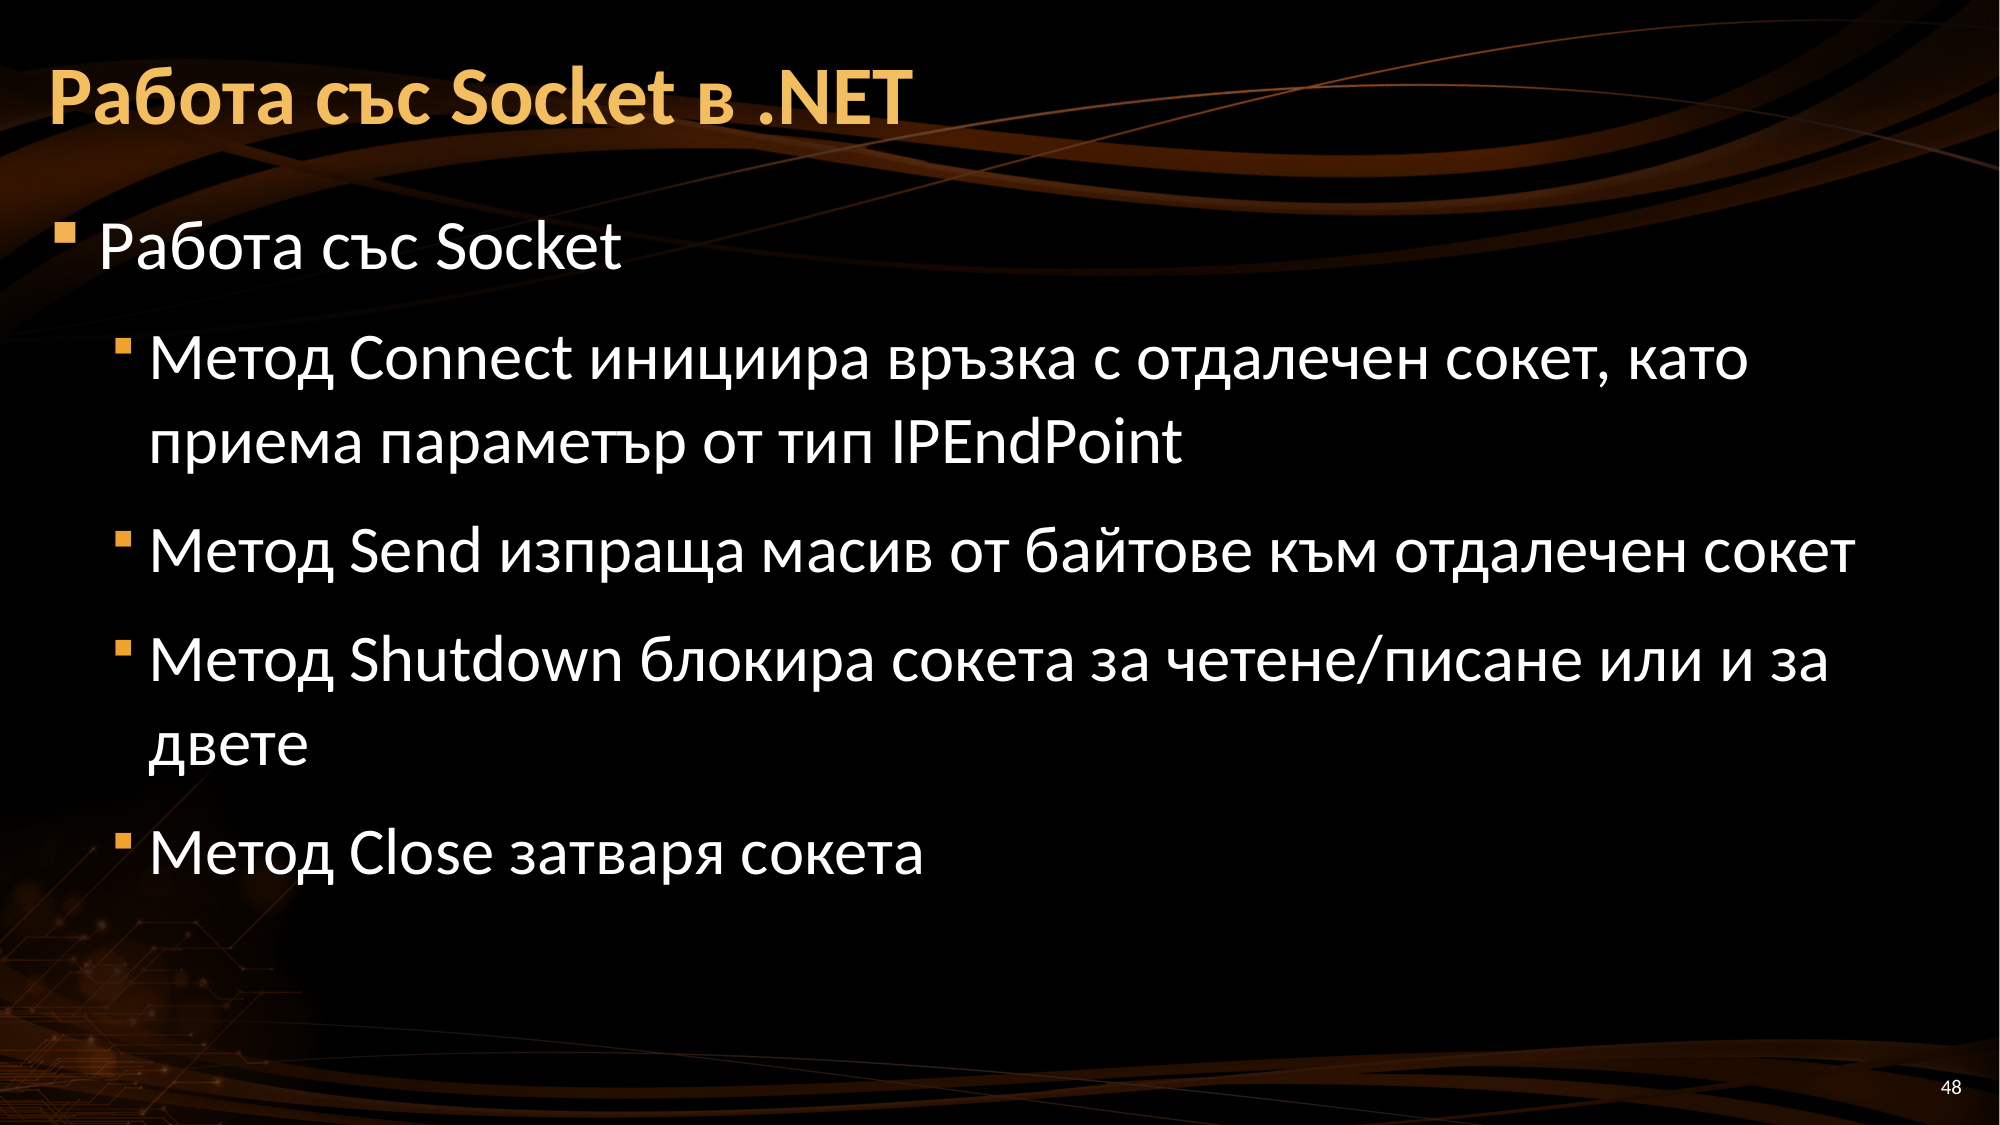

# Работа със Socket в .NET
Работа със Socket
Метод Connect инициира връзка с отдалечен сокет, като приема параметър от тип IPEndPoint
Метод Send изпраща масив от байтове към отдалечен сокет
Метод Shutdown блокира сокета за четене/писане или и за двете
Метод Close затваря сокета

48